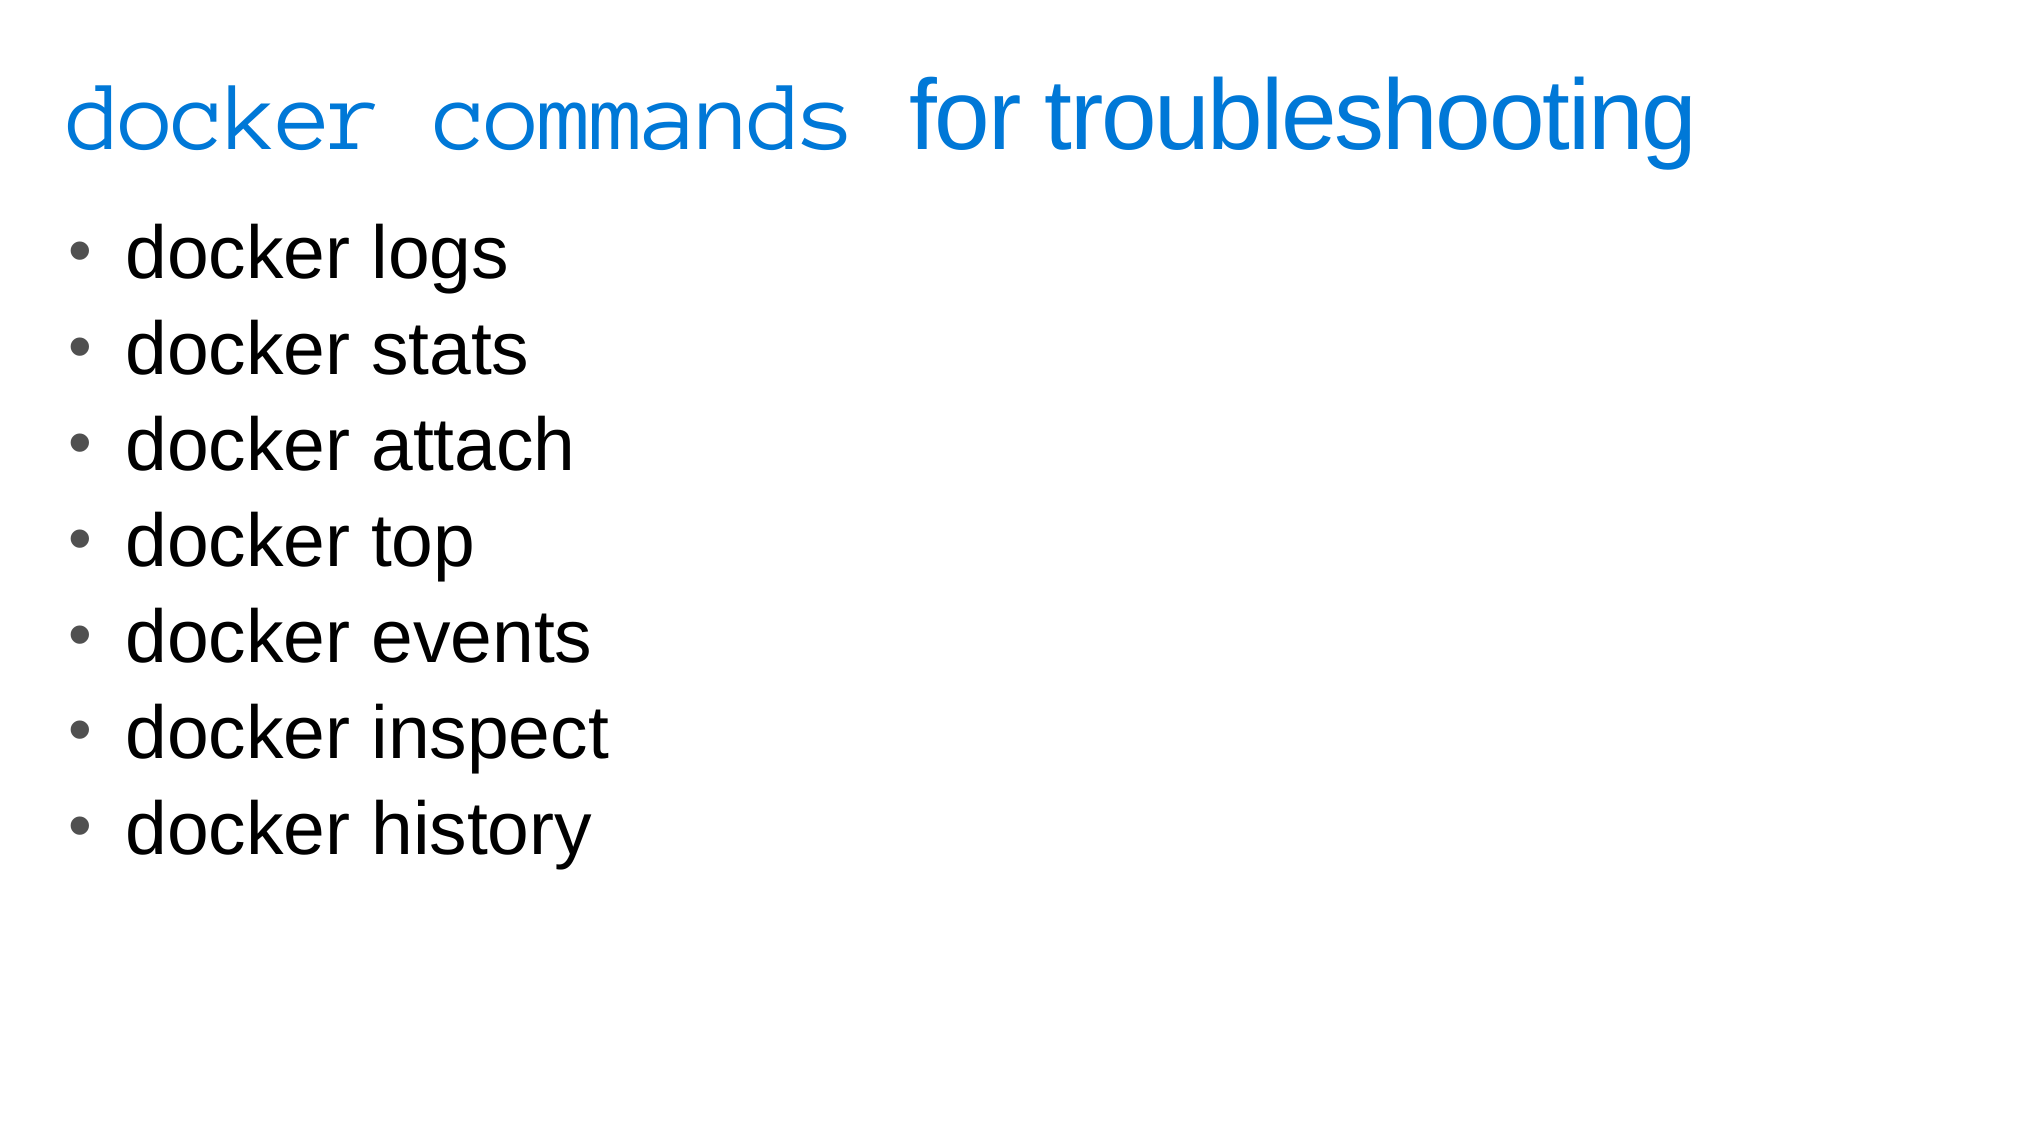

# docker commands for troubleshooting
docker logs
docker stats
docker attach
docker top
docker events
docker inspect
docker history